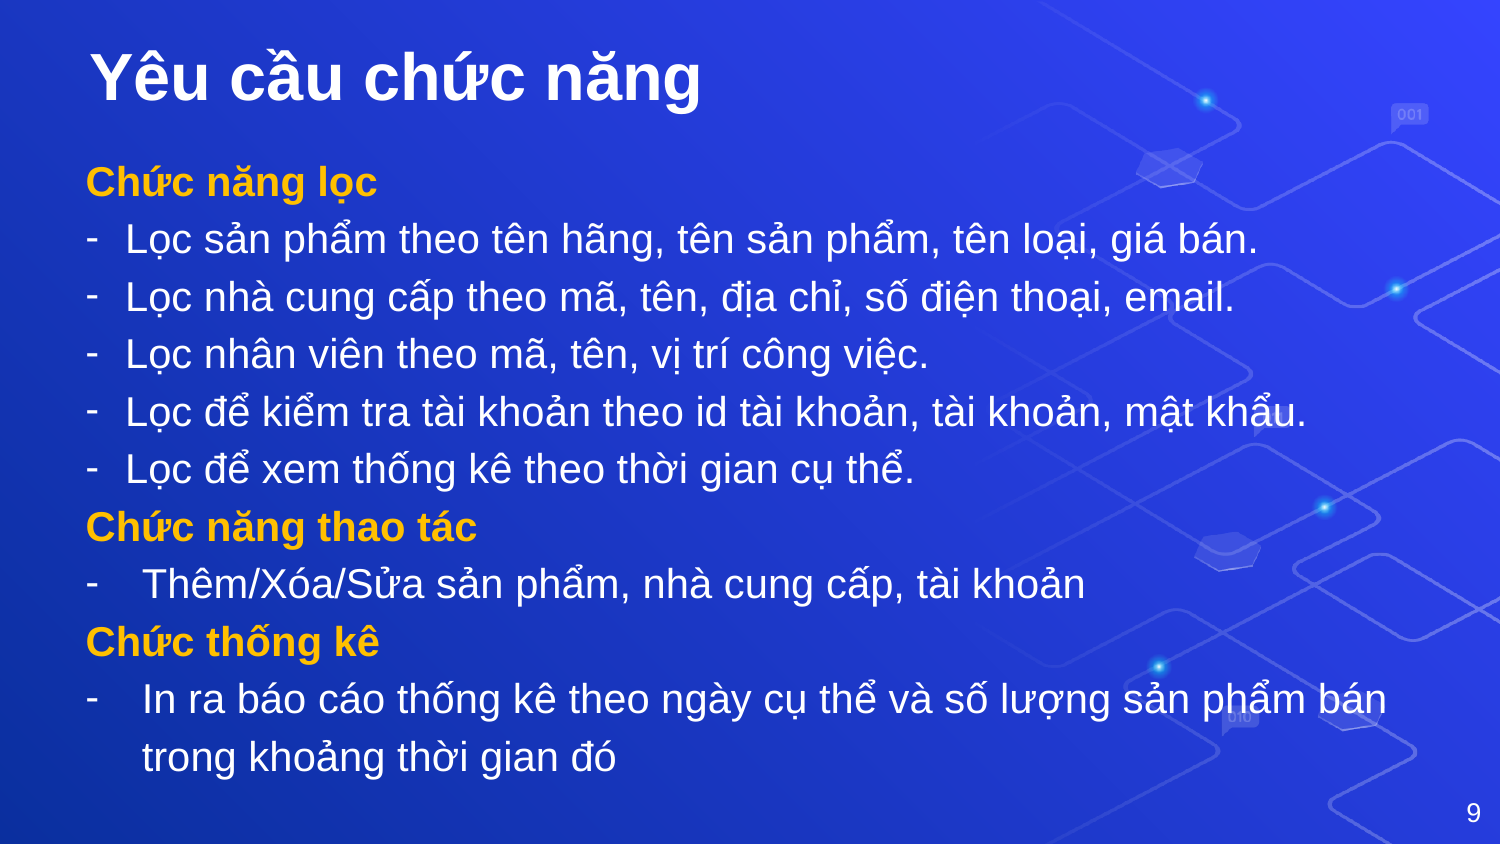

Yêu cầu chức năng
Chức năng lọc
Lọc sản phẩm theo tên hãng, tên sản phẩm, tên loại, giá bán.
Lọc nhà cung cấp theo mã, tên, địa chỉ, số điện thoại, email.
Lọc nhân viên theo mã, tên, vị trí công việc.
Lọc để kiểm tra tài khoản theo id tài khoản, tài khoản, mật khẩu.
Lọc để xem thống kê theo thời gian cụ thể.
Chức năng thao tác
Thêm/Xóa/Sửa sản phẩm, nhà cung cấp, tài khoản
Chức thống kê
In ra báo cáo thống kê theo ngày cụ thể và số lượng sản phẩm bán trong khoảng thời gian đó
9